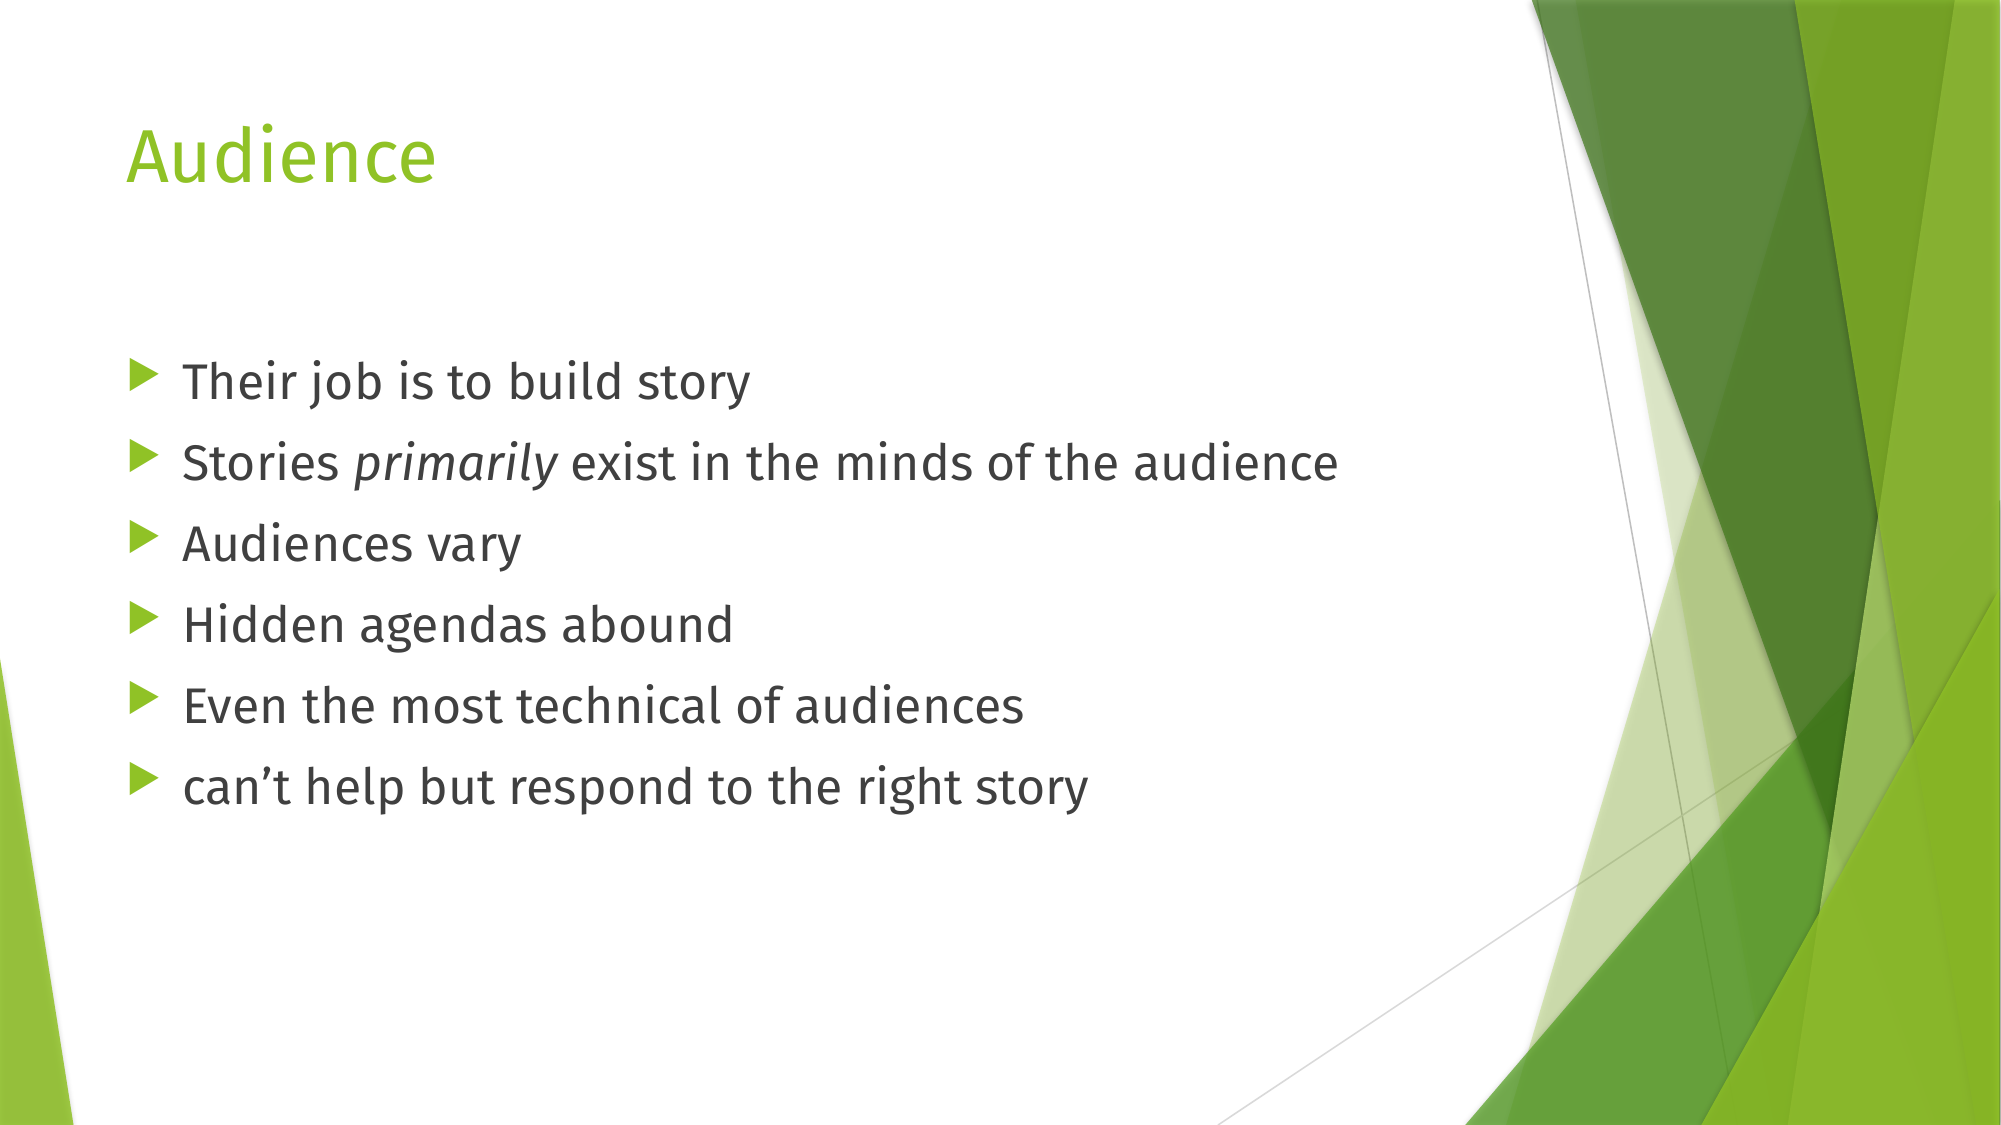

# Audience
Their job is to build story
Stories primarily exist in the minds of the audience
Audiences vary
Hidden agendas abound
Even the most technical of audiences
can’t help but respond to the right story